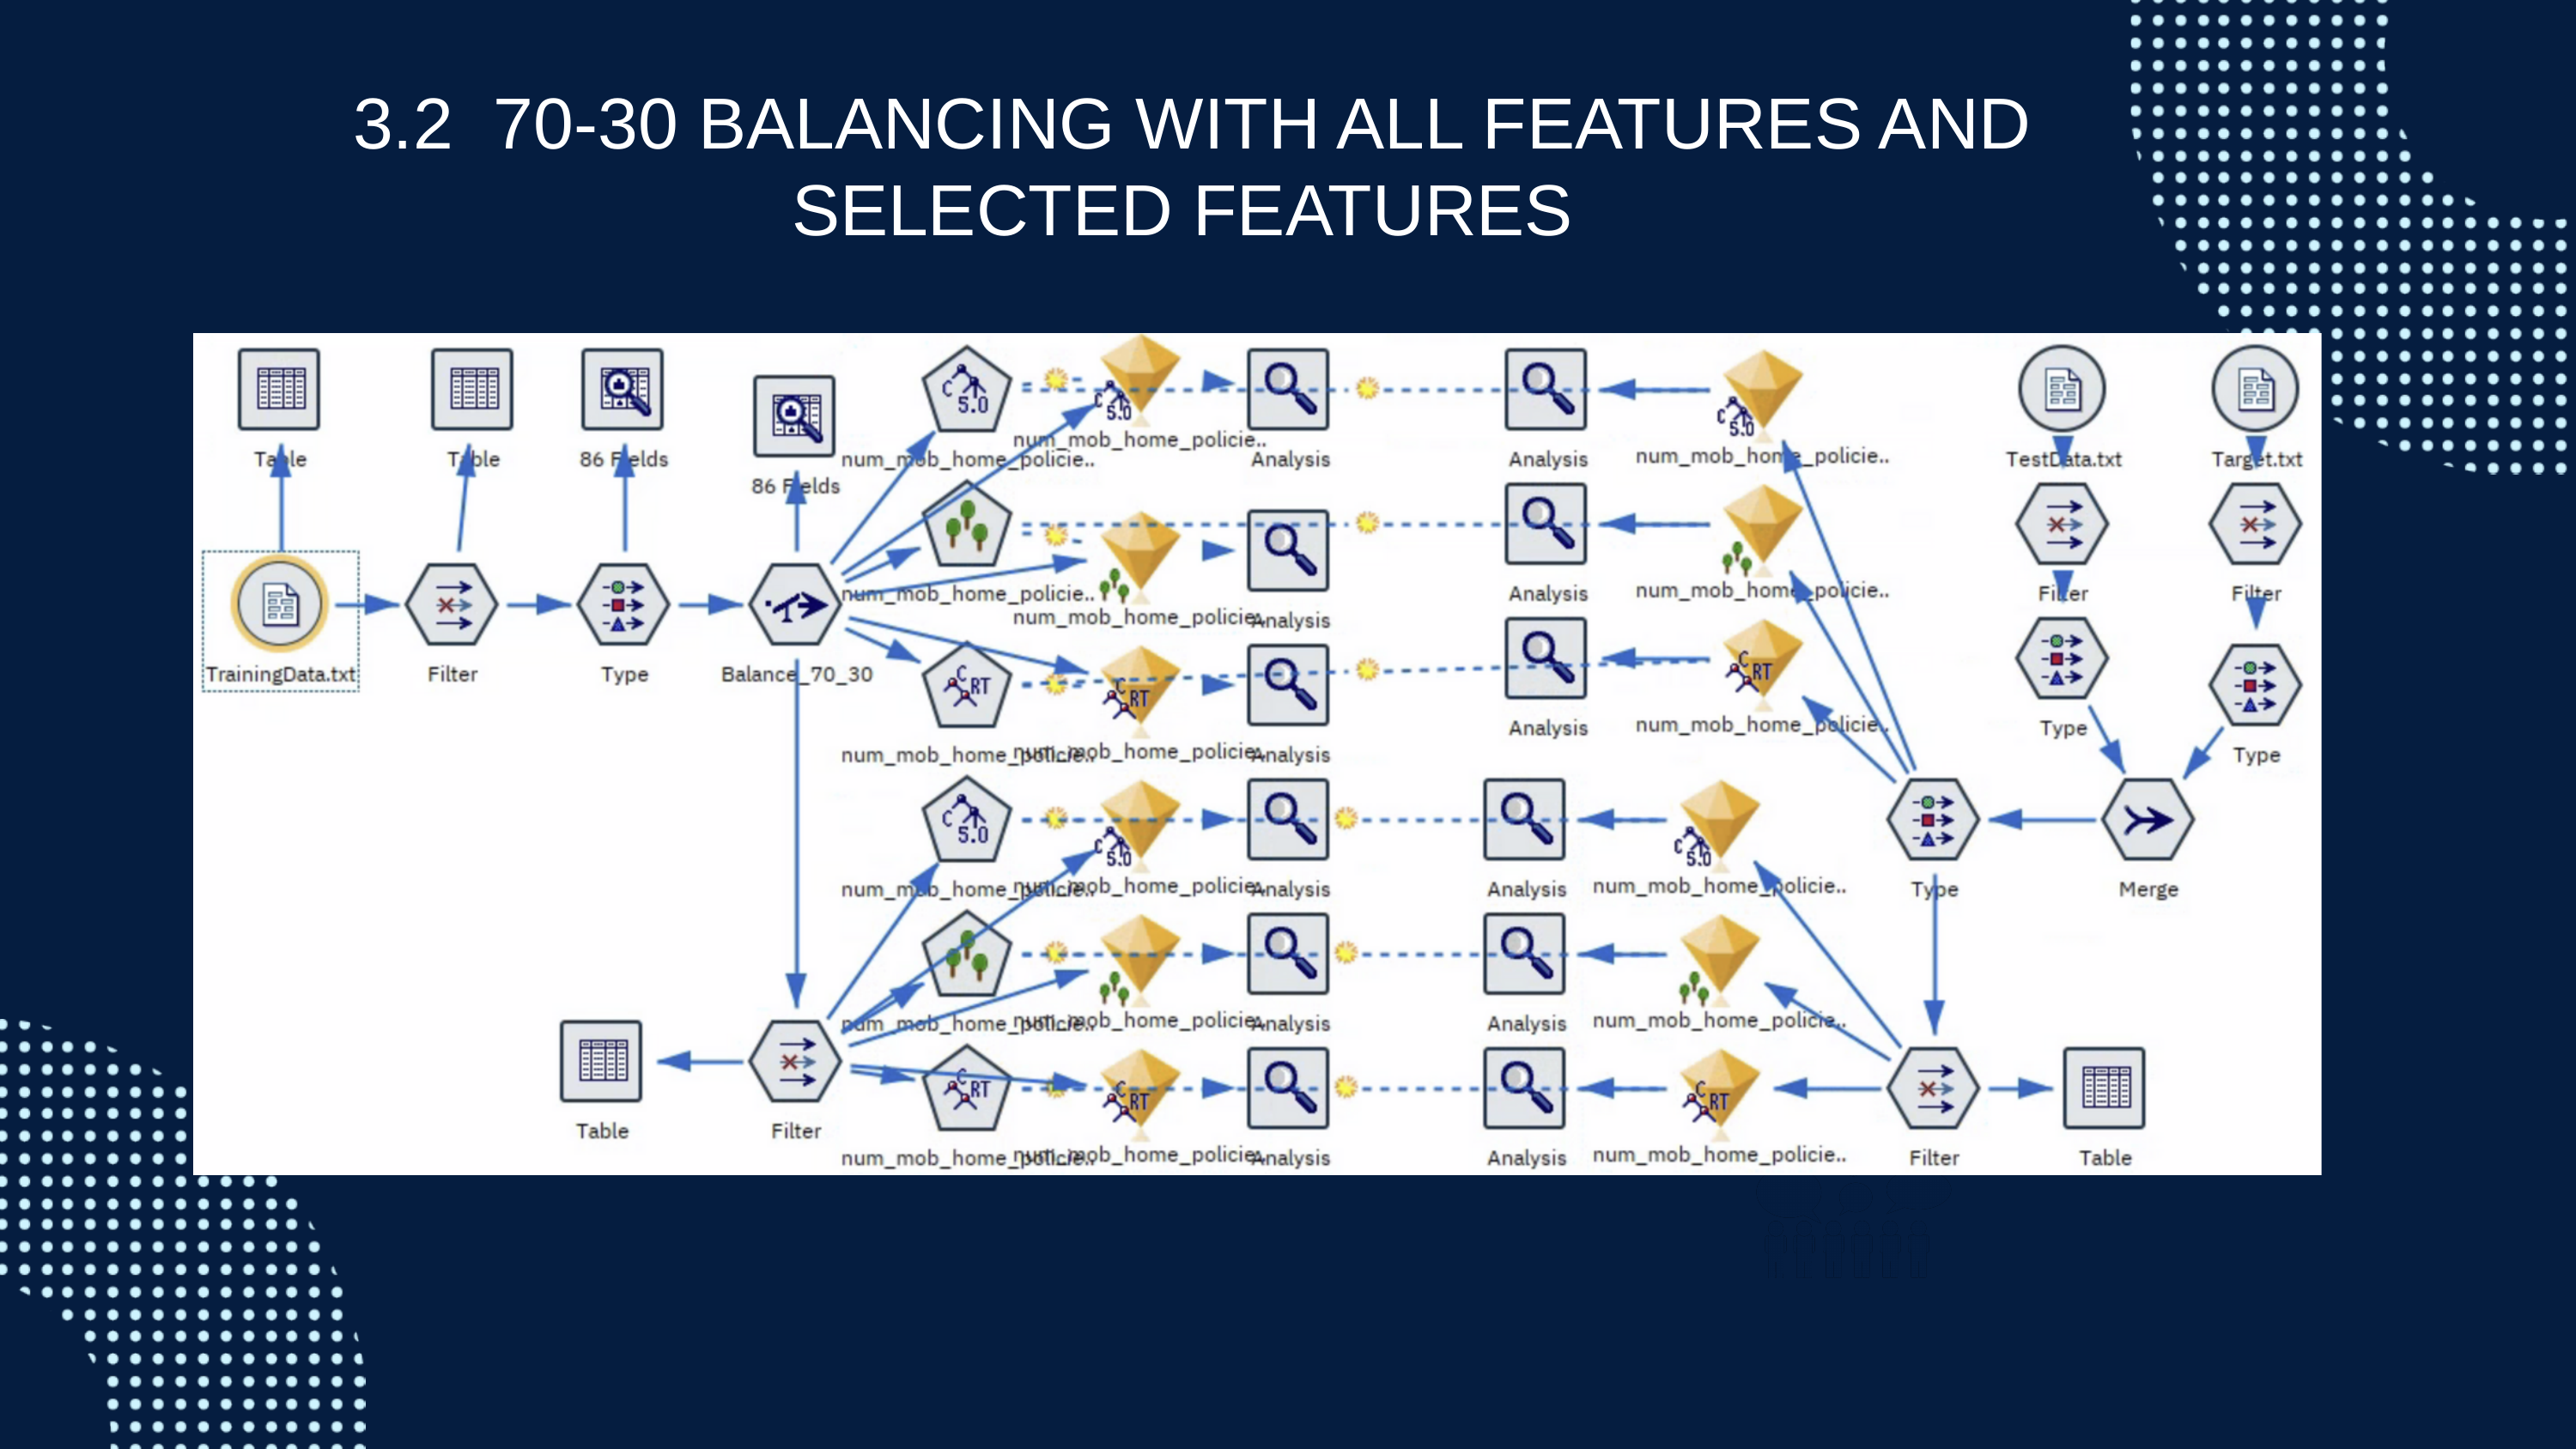

3.2  70-30 BALANCING WITH ALL FEATURES AND SELECTED FEATURES